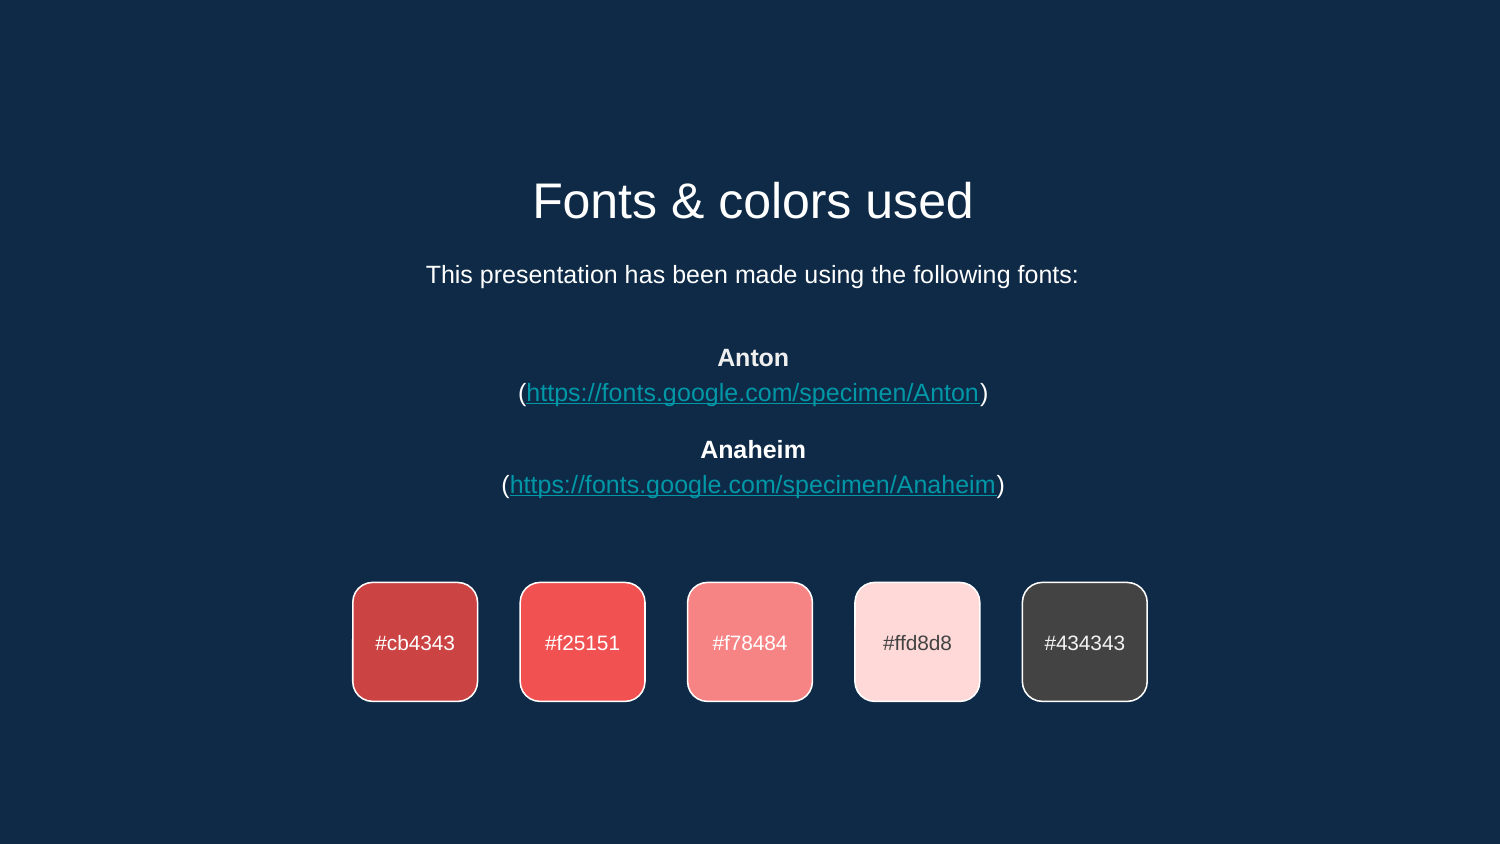

Fonts & colors used
This presentation has been made using the following fonts:

Anton
(https://fonts.google.com/specimen/Anton)

Anaheim
(https://fonts.google.com/specimen/Anaheim)

#cb4343

#f25151

#f78484

#ffd8d8

#434343